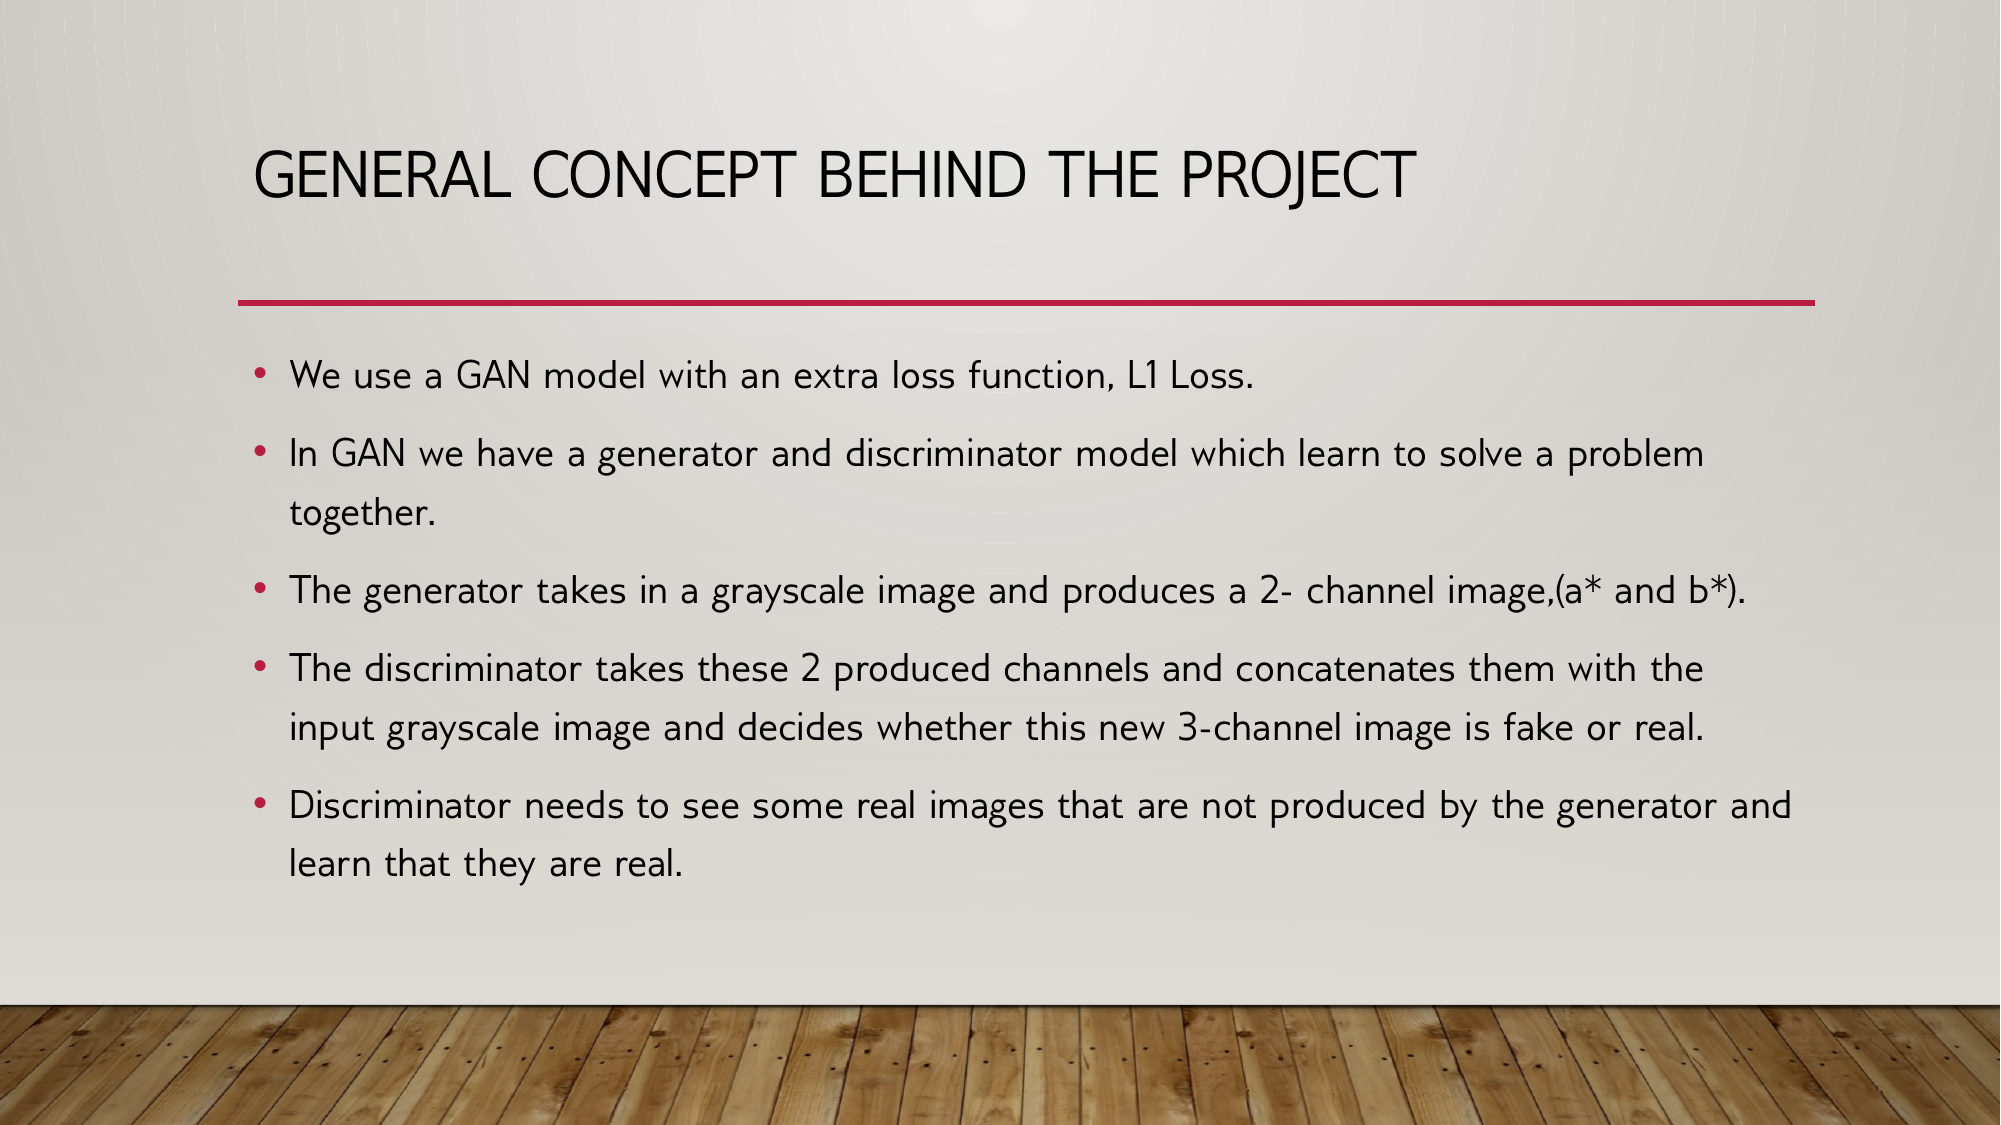

# General concept behind the project
We use a GAN model with an extra loss function, L1 Loss.
In GAN we have a generator and discriminator model which learn to solve a problem together.
The generator takes in a grayscale image and produces a 2- channel image,(a* and b*).
The discriminator takes these 2 produced channels and concatenates them with the input grayscale image and decides whether this new 3-channel image is fake or real.
Discriminator needs to see some real images that are not produced by the generator and learn that they are real.